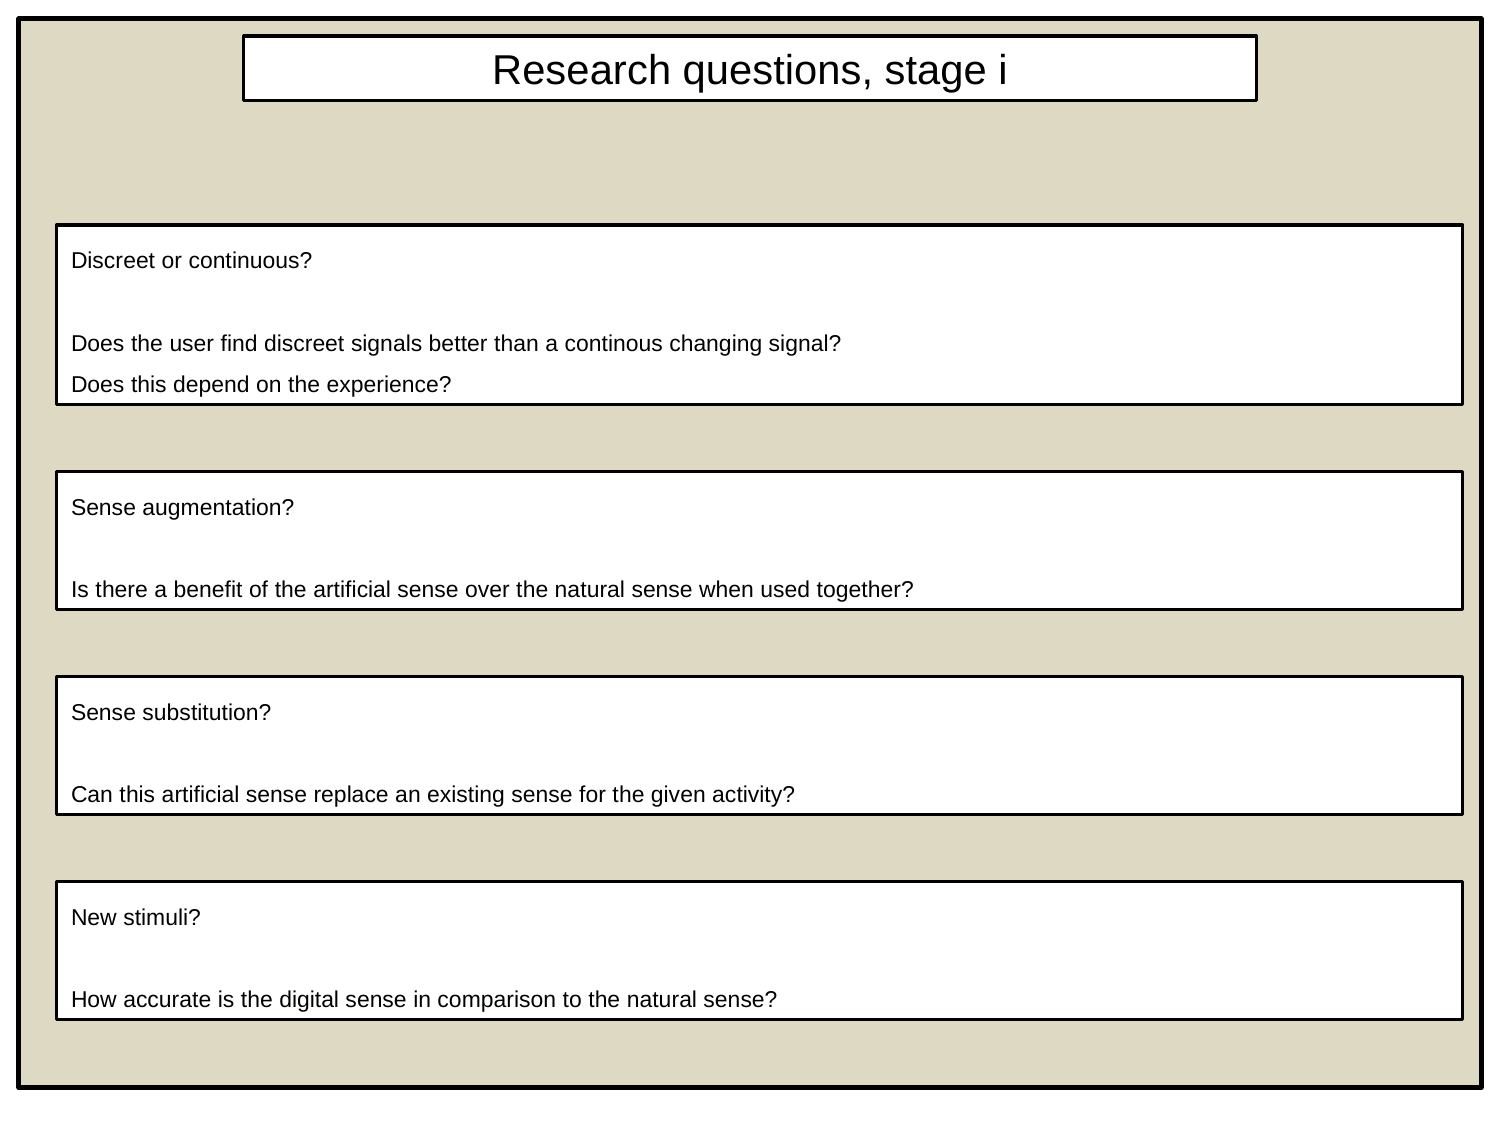

Research questions, stage i
Discreet or continuous?

Does the user find discreet signals better than a continous changing signal?
Does this depend on the experience?
Sense augmentation?

Is there a benefit of the artificial sense over the natural sense when used together?
Sense substitution?

Can this artificial sense replace an existing sense for the given activity?
New stimuli?

How accurate is the digital sense in comparison to the natural sense?